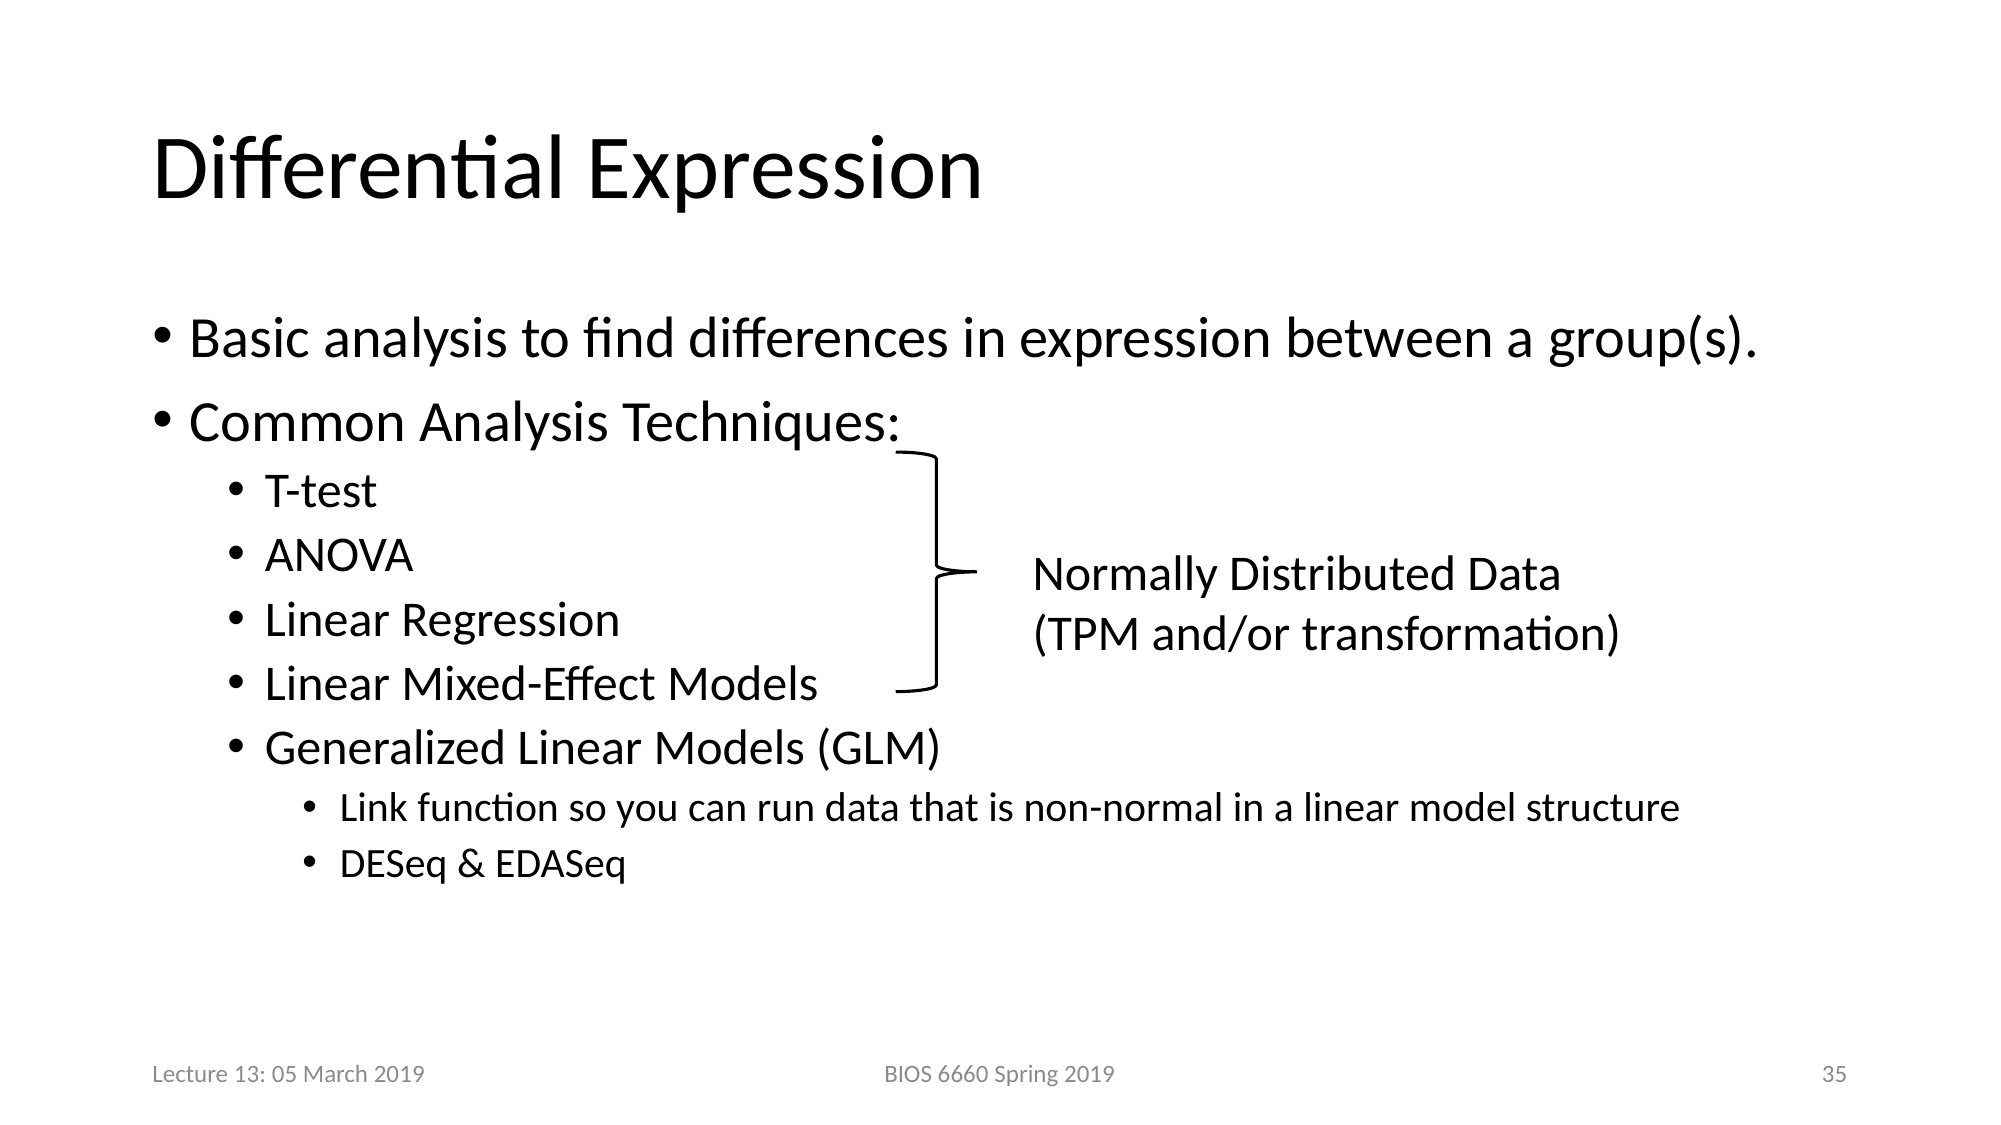

# Differential Expression
Basic analysis to find differences in expression between a group(s).
Common Analysis Techniques:
T-test
ANOVA
Linear Regression
Linear Mixed-Effect Models
Generalized Linear Models (GLM)
Link function so you can run data that is non-normal in a linear model structure
DESeq & EDASeq

Normally Distributed Data
(TPM and/or transformation)
Lecture 13: 05 March 2019
BIOS 6660 Spring 2019
35